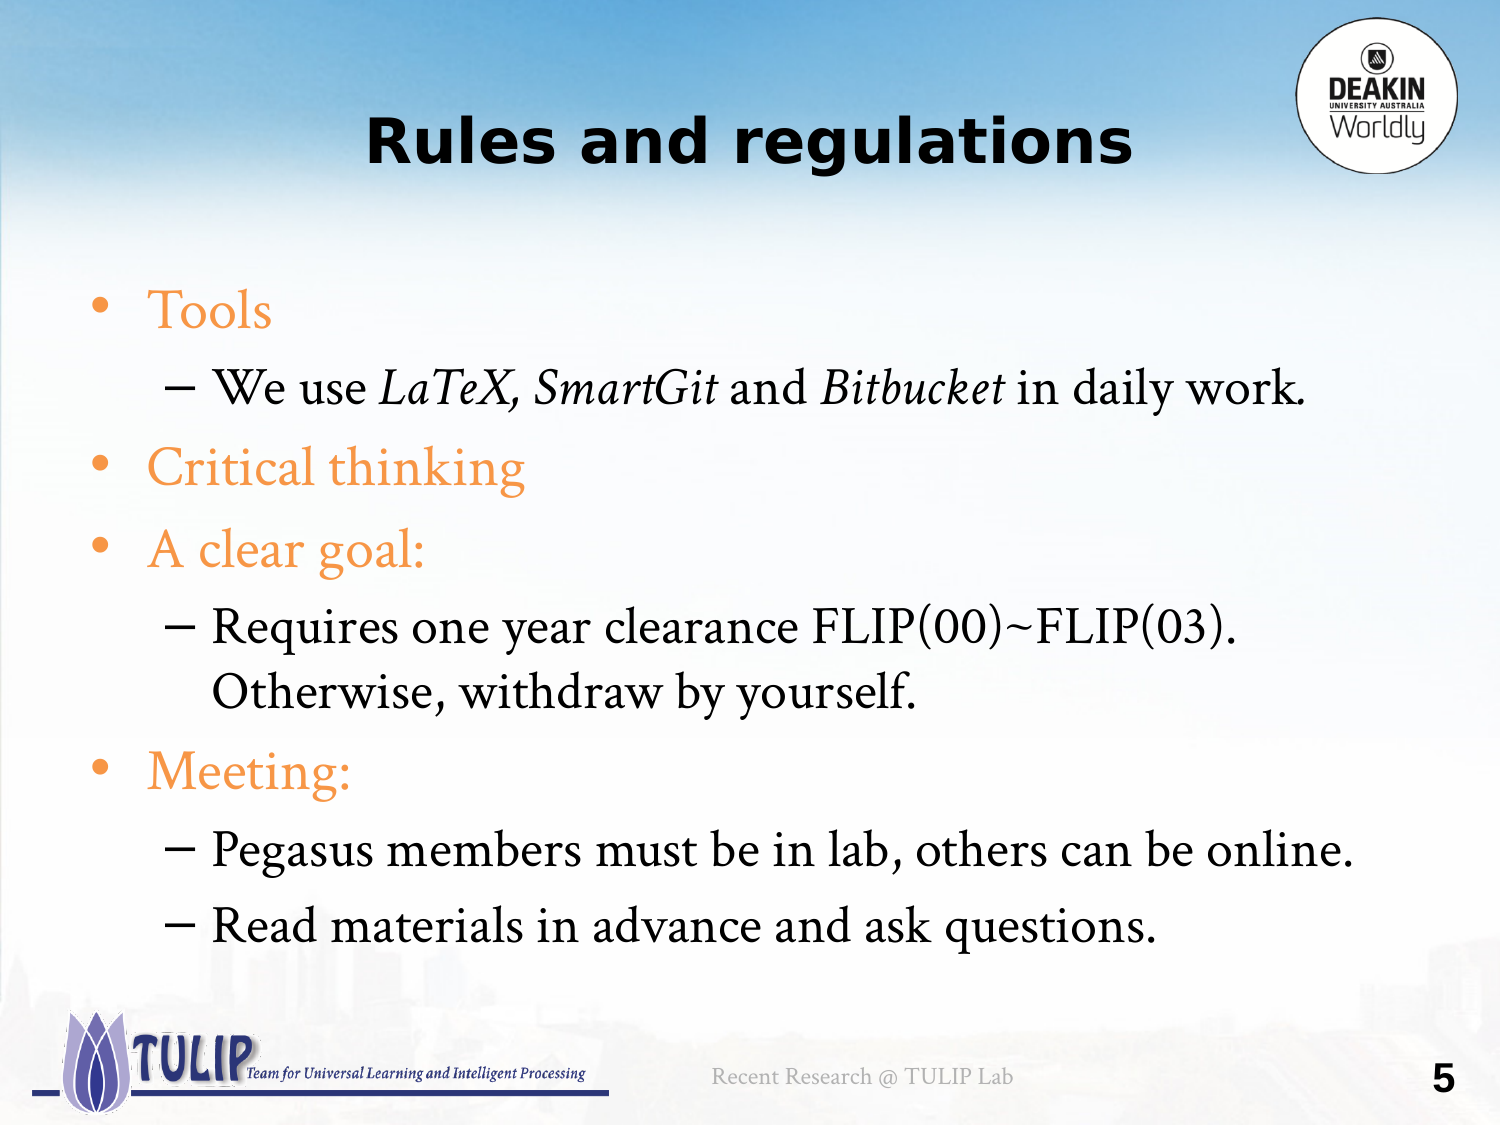

# Rules and regulations
Tools
We use LaTeX, SmartGit and Bitbucket in daily work.
Critical thinking
A clear goal:
Requires one year clearance FLIP(00)~FLIP(03). Otherwise, withdraw by yourself.
Meeting:
Pegasus members must be in lab, others can be online.
Read materials in advance and ask questions.
Recent Research @ TULIP Lab
5